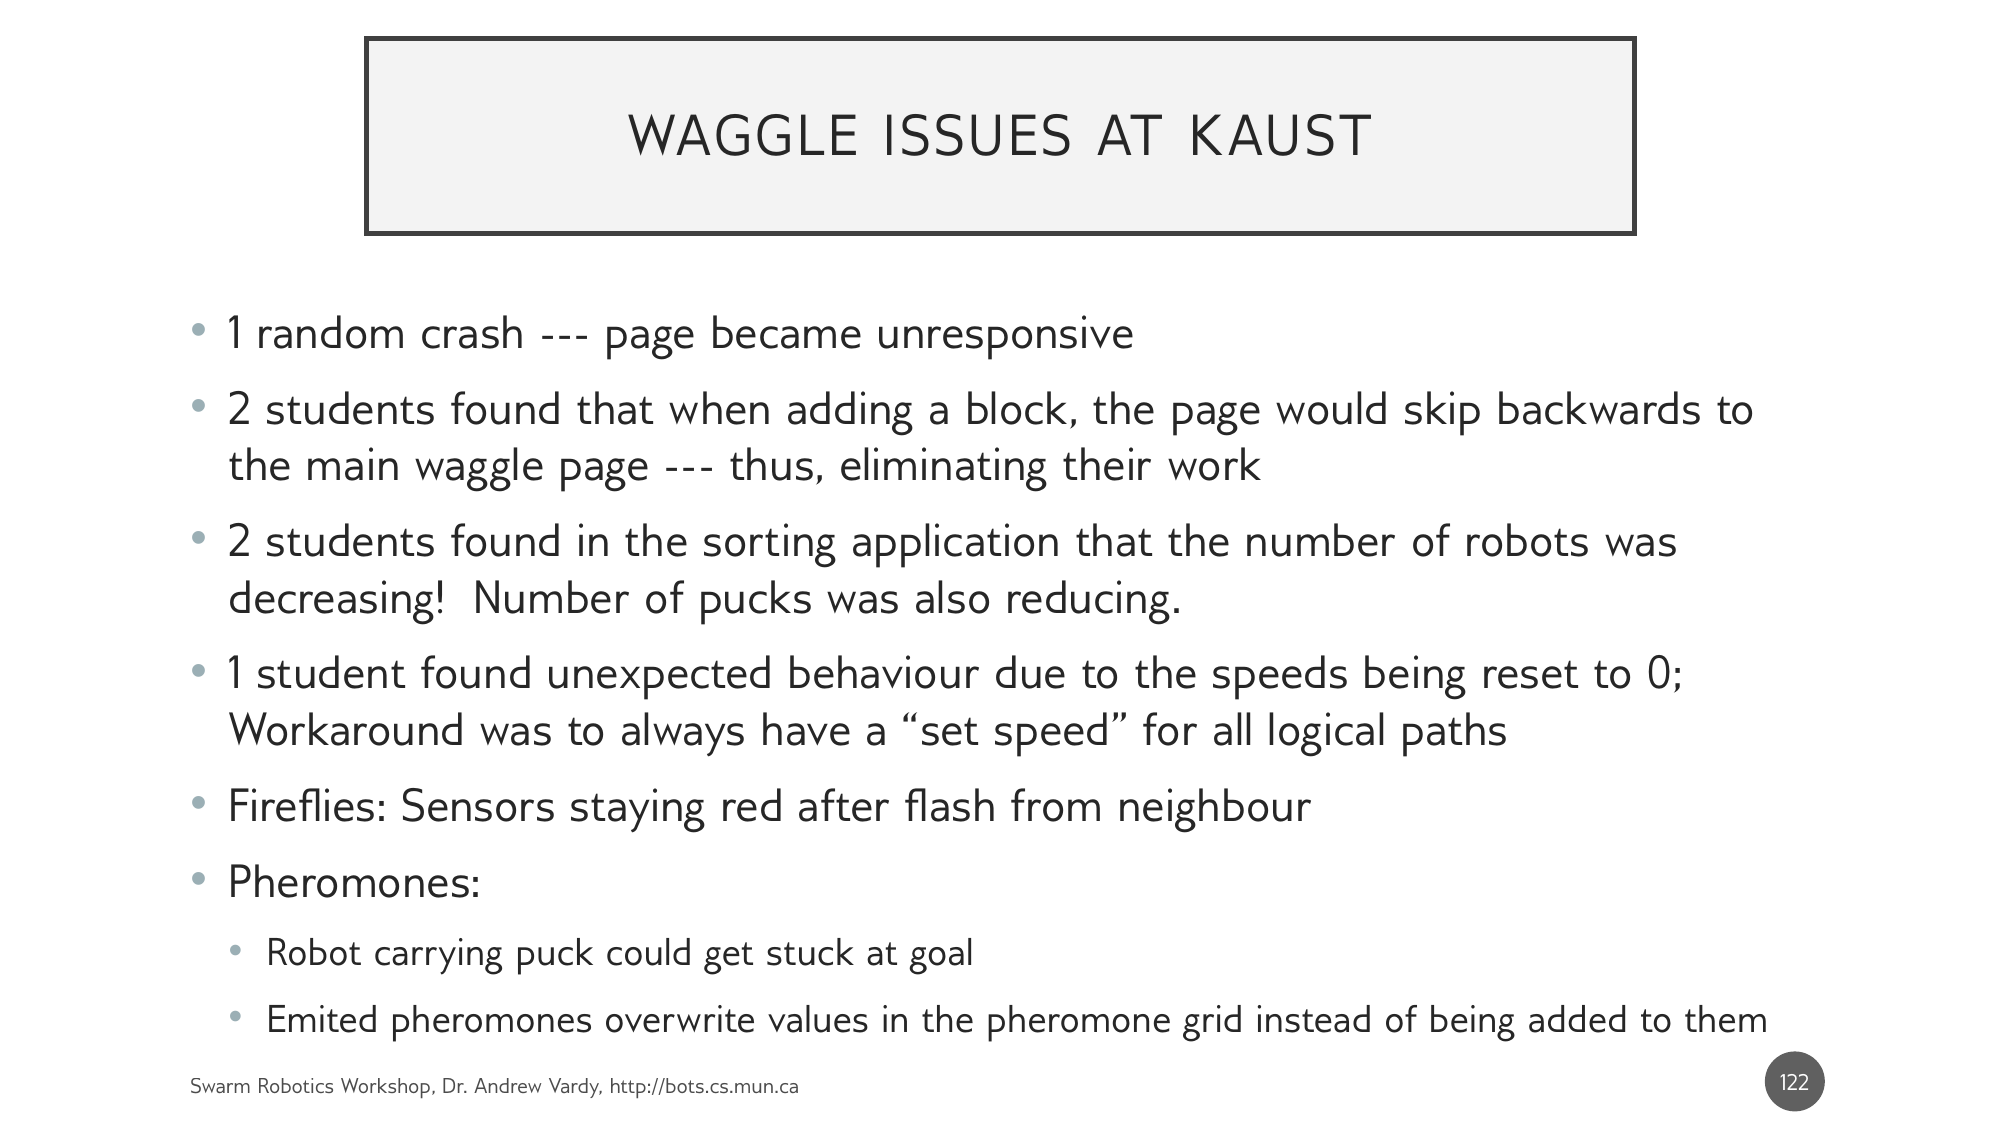

# WAGGLE ISSUES AT KAUST
1 random crash --- page became unresponsive
2 students found that when adding a block, the page would skip backwards to the main waggle page --- thus, eliminating their work
2 students found in the sorting application that the number of robots was decreasing!  Number of pucks was also reducing.
1 student found unexpected behaviour due to the speeds being reset to 0;  Workaround was to always have a “set speed” for all logical paths
Fireflies: Sensors staying red after flash from neighbour
Pheromones:
Robot carrying puck could get stuck at goal
Emited pheromones overwrite values in the pheromone grid instead of being added to them
122
Swarm Robotics Workshop, Dr. Andrew Vardy, http://bots.cs.mun.ca